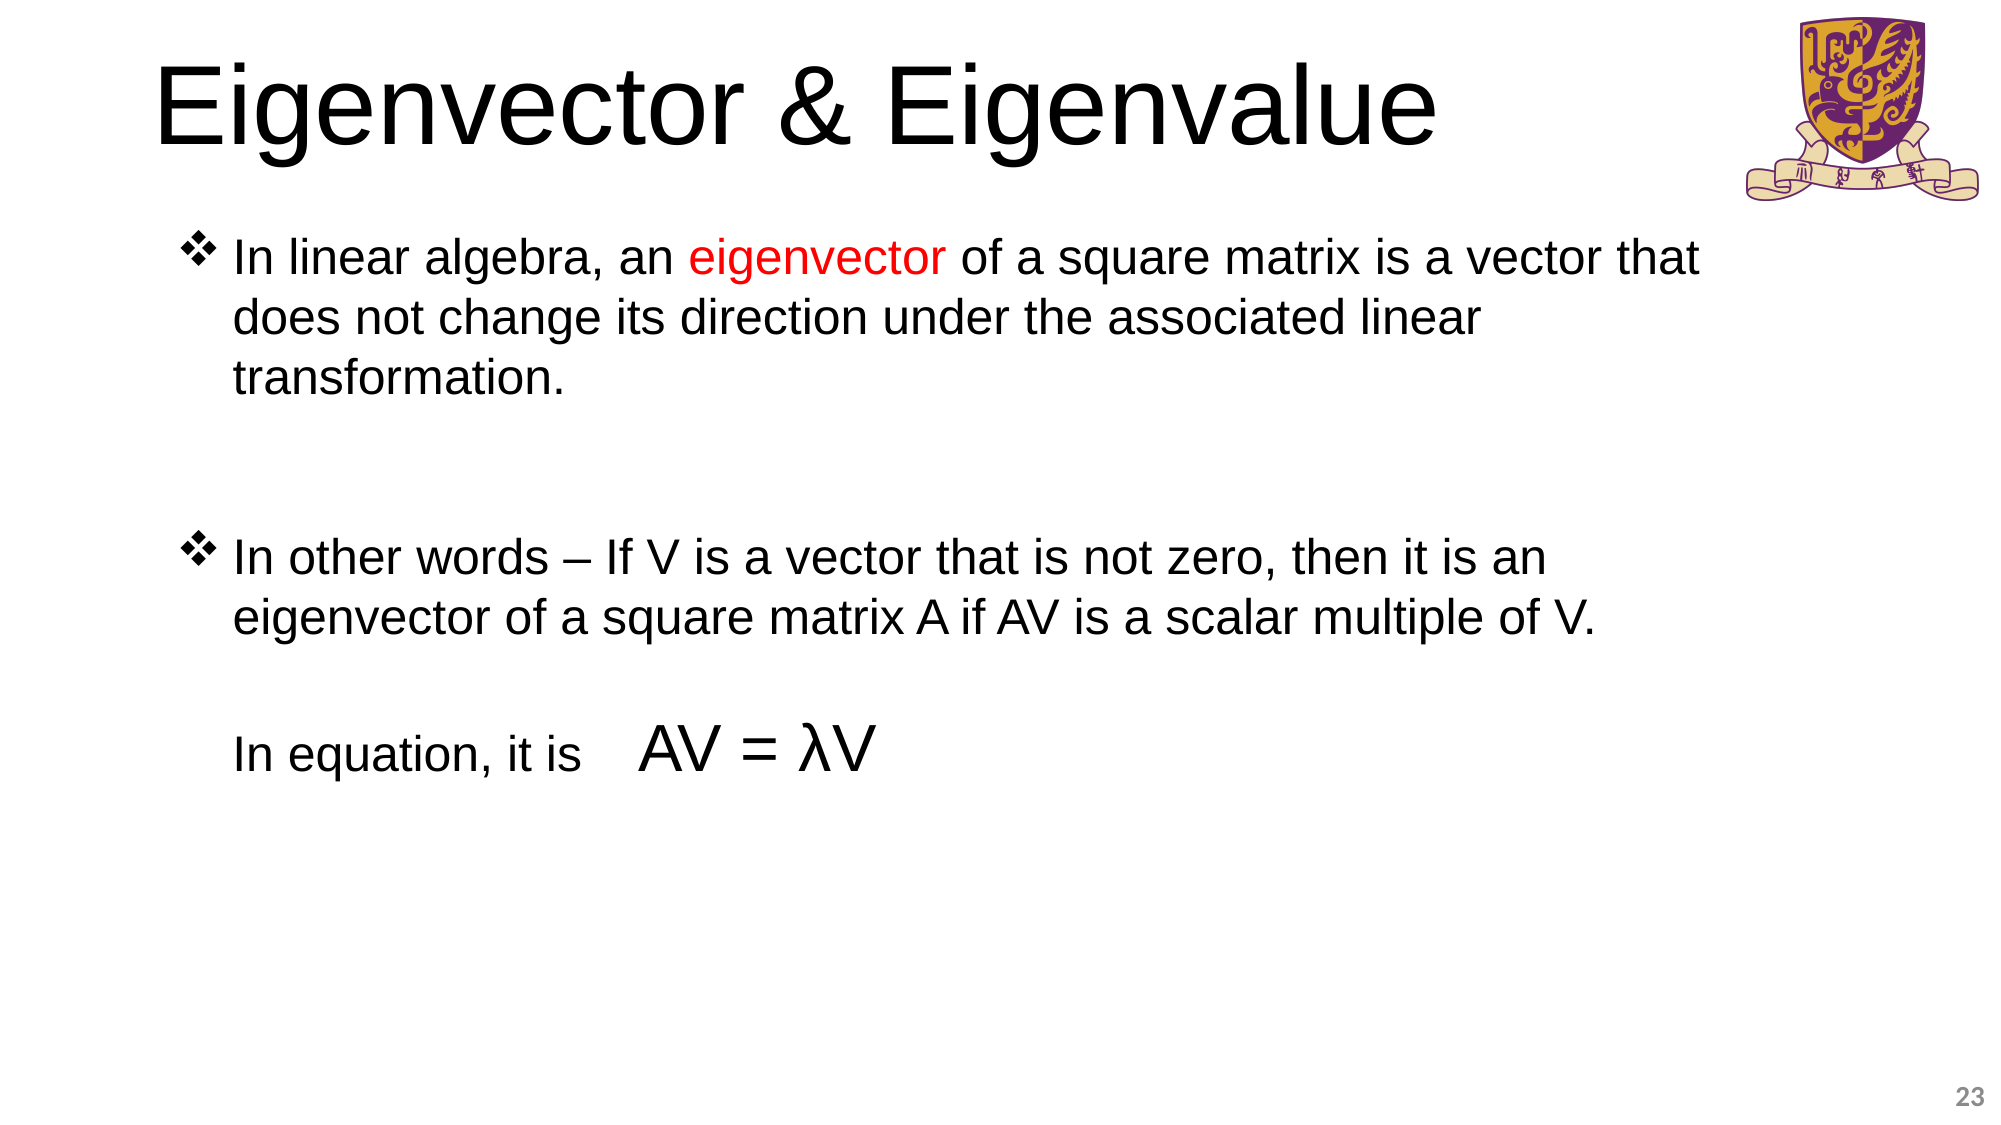

# Eigenvector & Eigenvalue
In linear algebra, an eigenvector of a square matrix is a vector that does not change its direction under the associated linear transformation.

In other words – If V is a vector that is not zero, then it is an eigenvector of a square matrix A if AV is a scalar multiple of V.

    In equation, it is    AV = λV
23